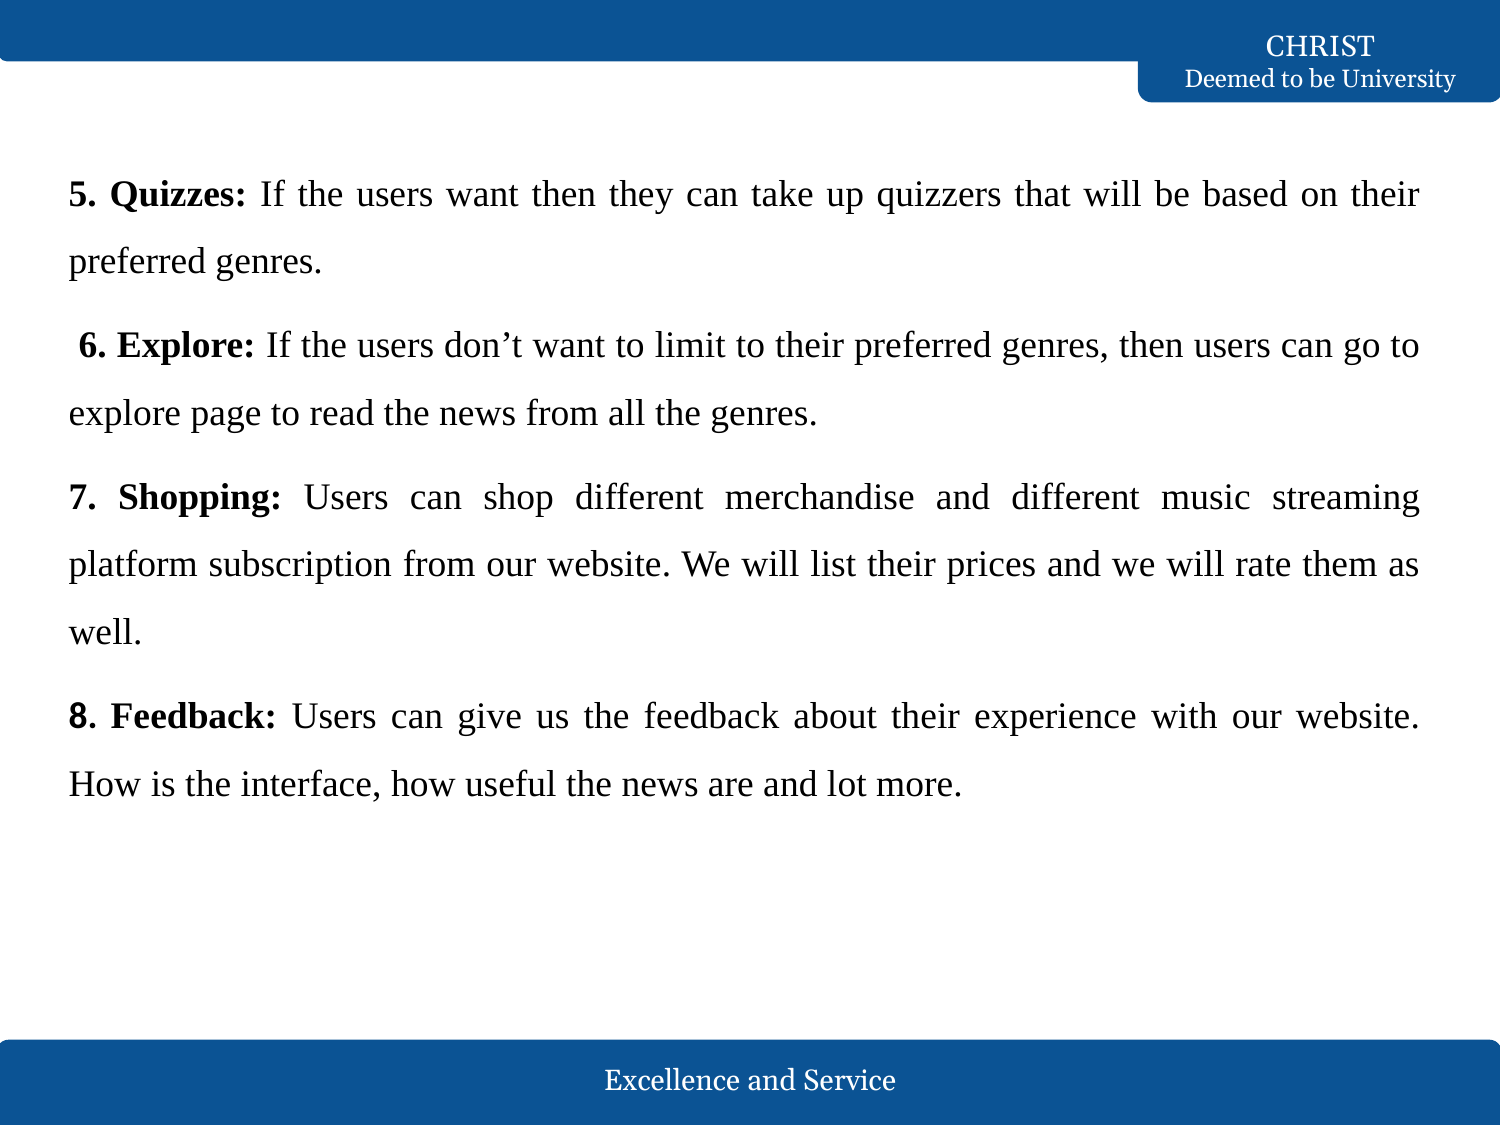

5. Quizzes: If the users want then they can take up quizzers that will be based on their preferred genres.
 6. Explore: If the users don’t want to limit to their preferred genres, then users can go to explore page to read the news from all the genres.
7. Shopping: Users can shop different merchandise and different music streaming platform subscription from our website. We will list their prices and we will rate them as well.
8. Feedback: Users can give us the feedback about their experience with our website. How is the interface, how useful the news are and lot more.